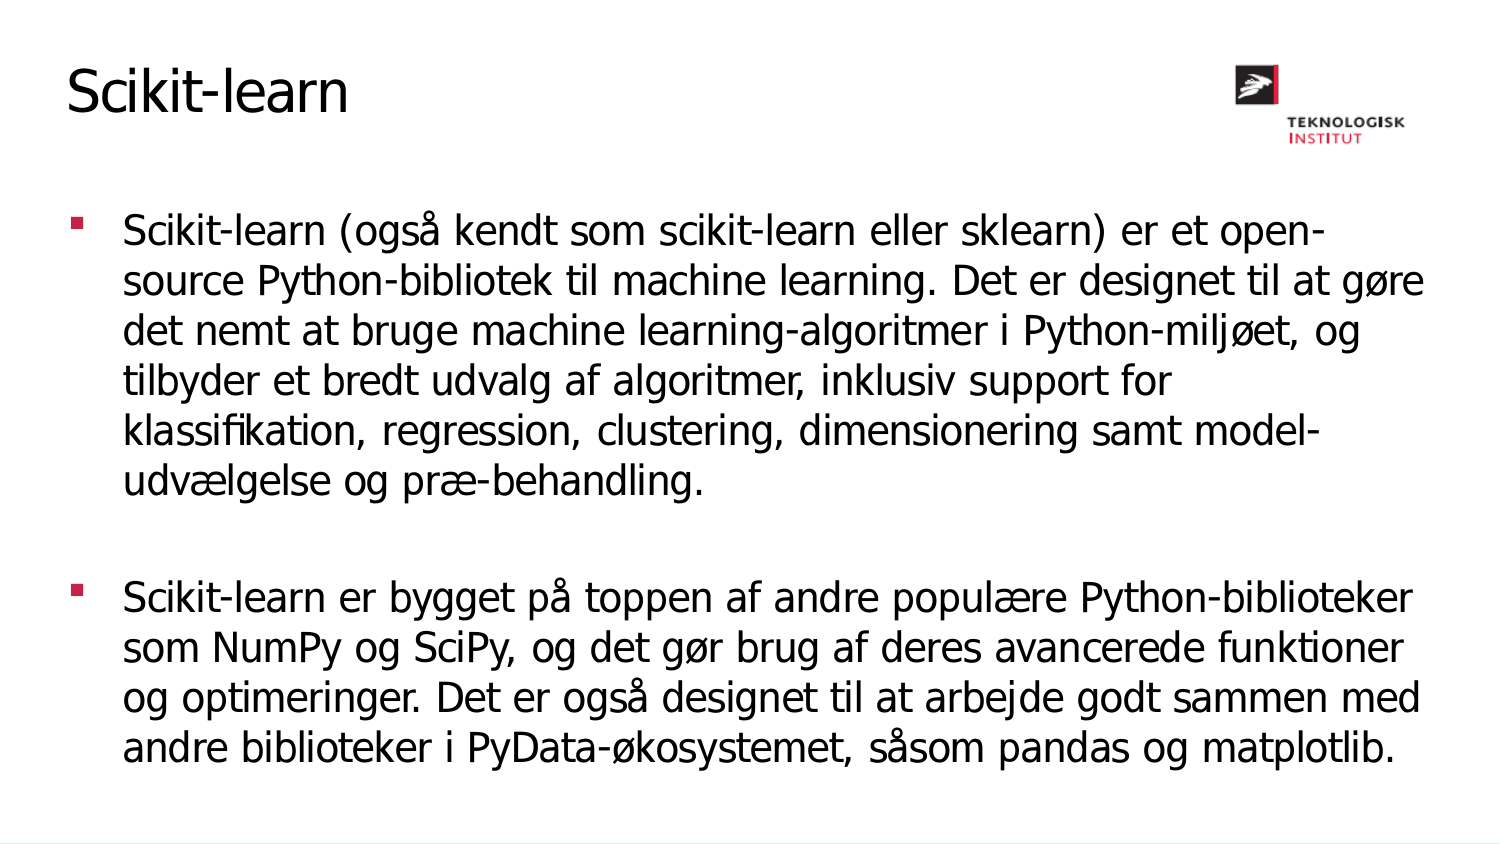

Scikit-learn
Scikit-learn (også kendt som scikit-learn eller sklearn) er et open-source Python-bibliotek til machine learning. Det er designet til at gøre det nemt at bruge machine learning-algoritmer i Python-miljøet, og tilbyder et bredt udvalg af algoritmer, inklusiv support for klassifikation, regression, clustering, dimensionering samt model-udvælgelse og præ-behandling.

Scikit-learn er bygget på toppen af andre populære Python-biblioteker som NumPy og SciPy, og det gør brug af deres avancerede funktioner og optimeringer. Det er også designet til at arbejde godt sammen med andre biblioteker i PyData-økosystemet, såsom pandas og matplotlib.